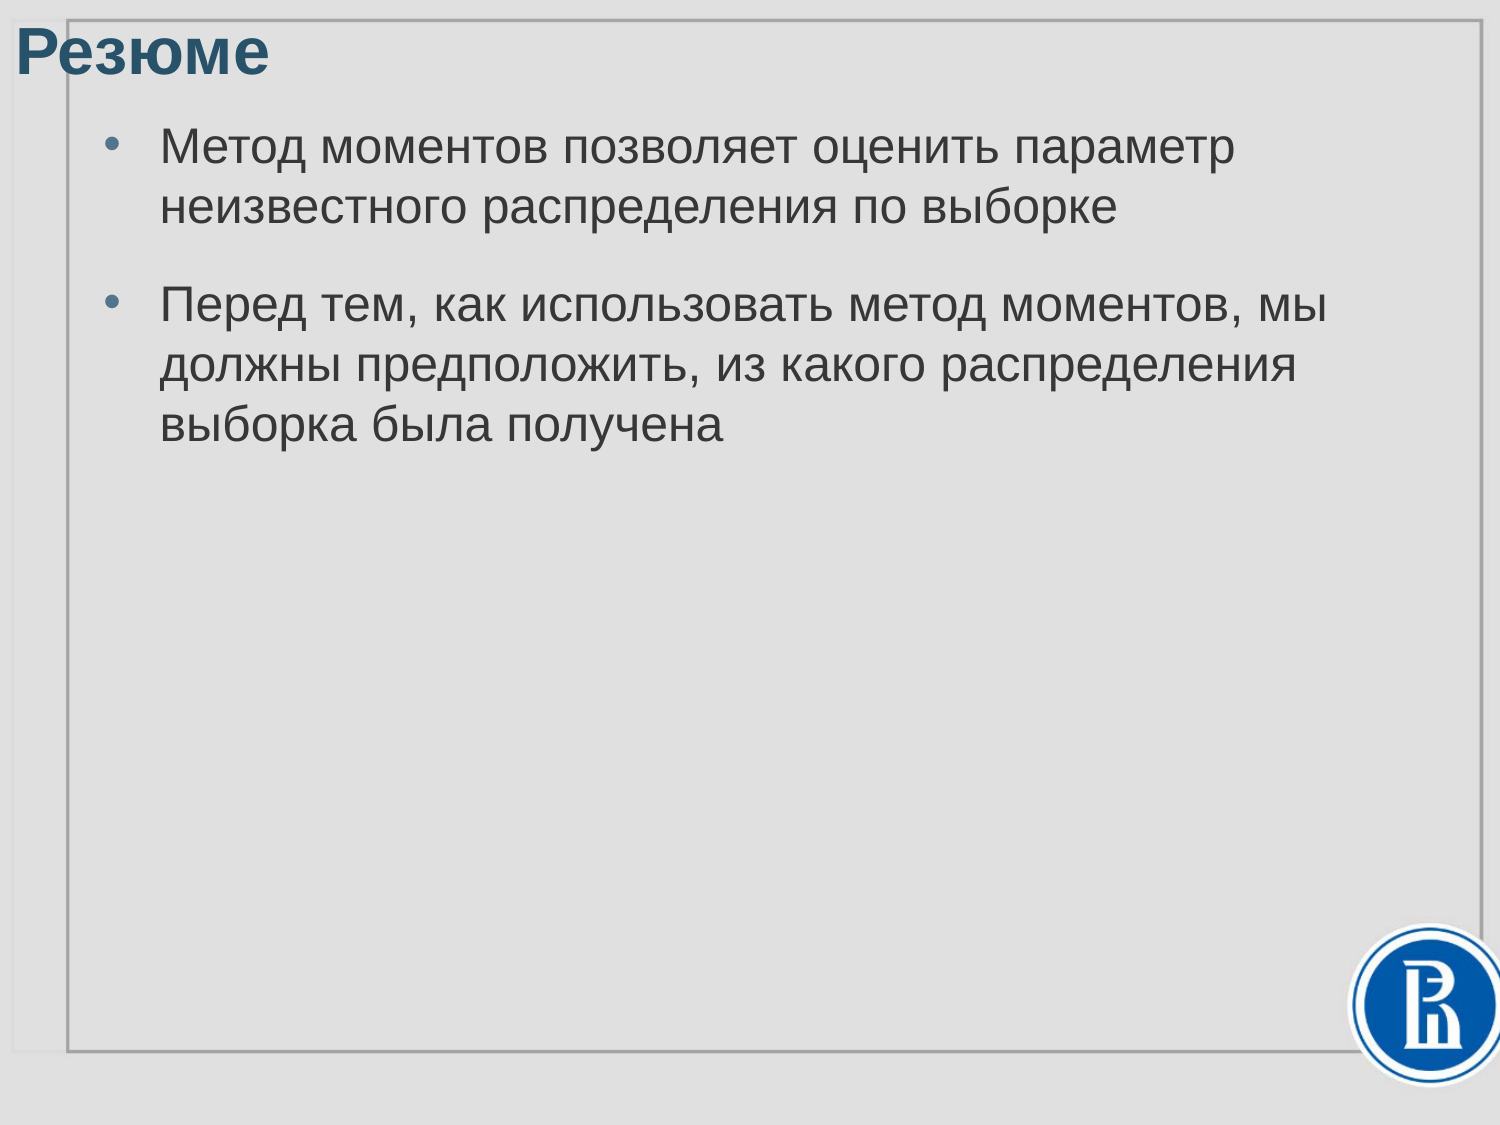

# Резюме
Метод моментов позволяет оценить параметр
неизвестного распределения по выборке
Перед тем, как использовать метод моментов, мы должны предположить, из какого распределения выборка была получена